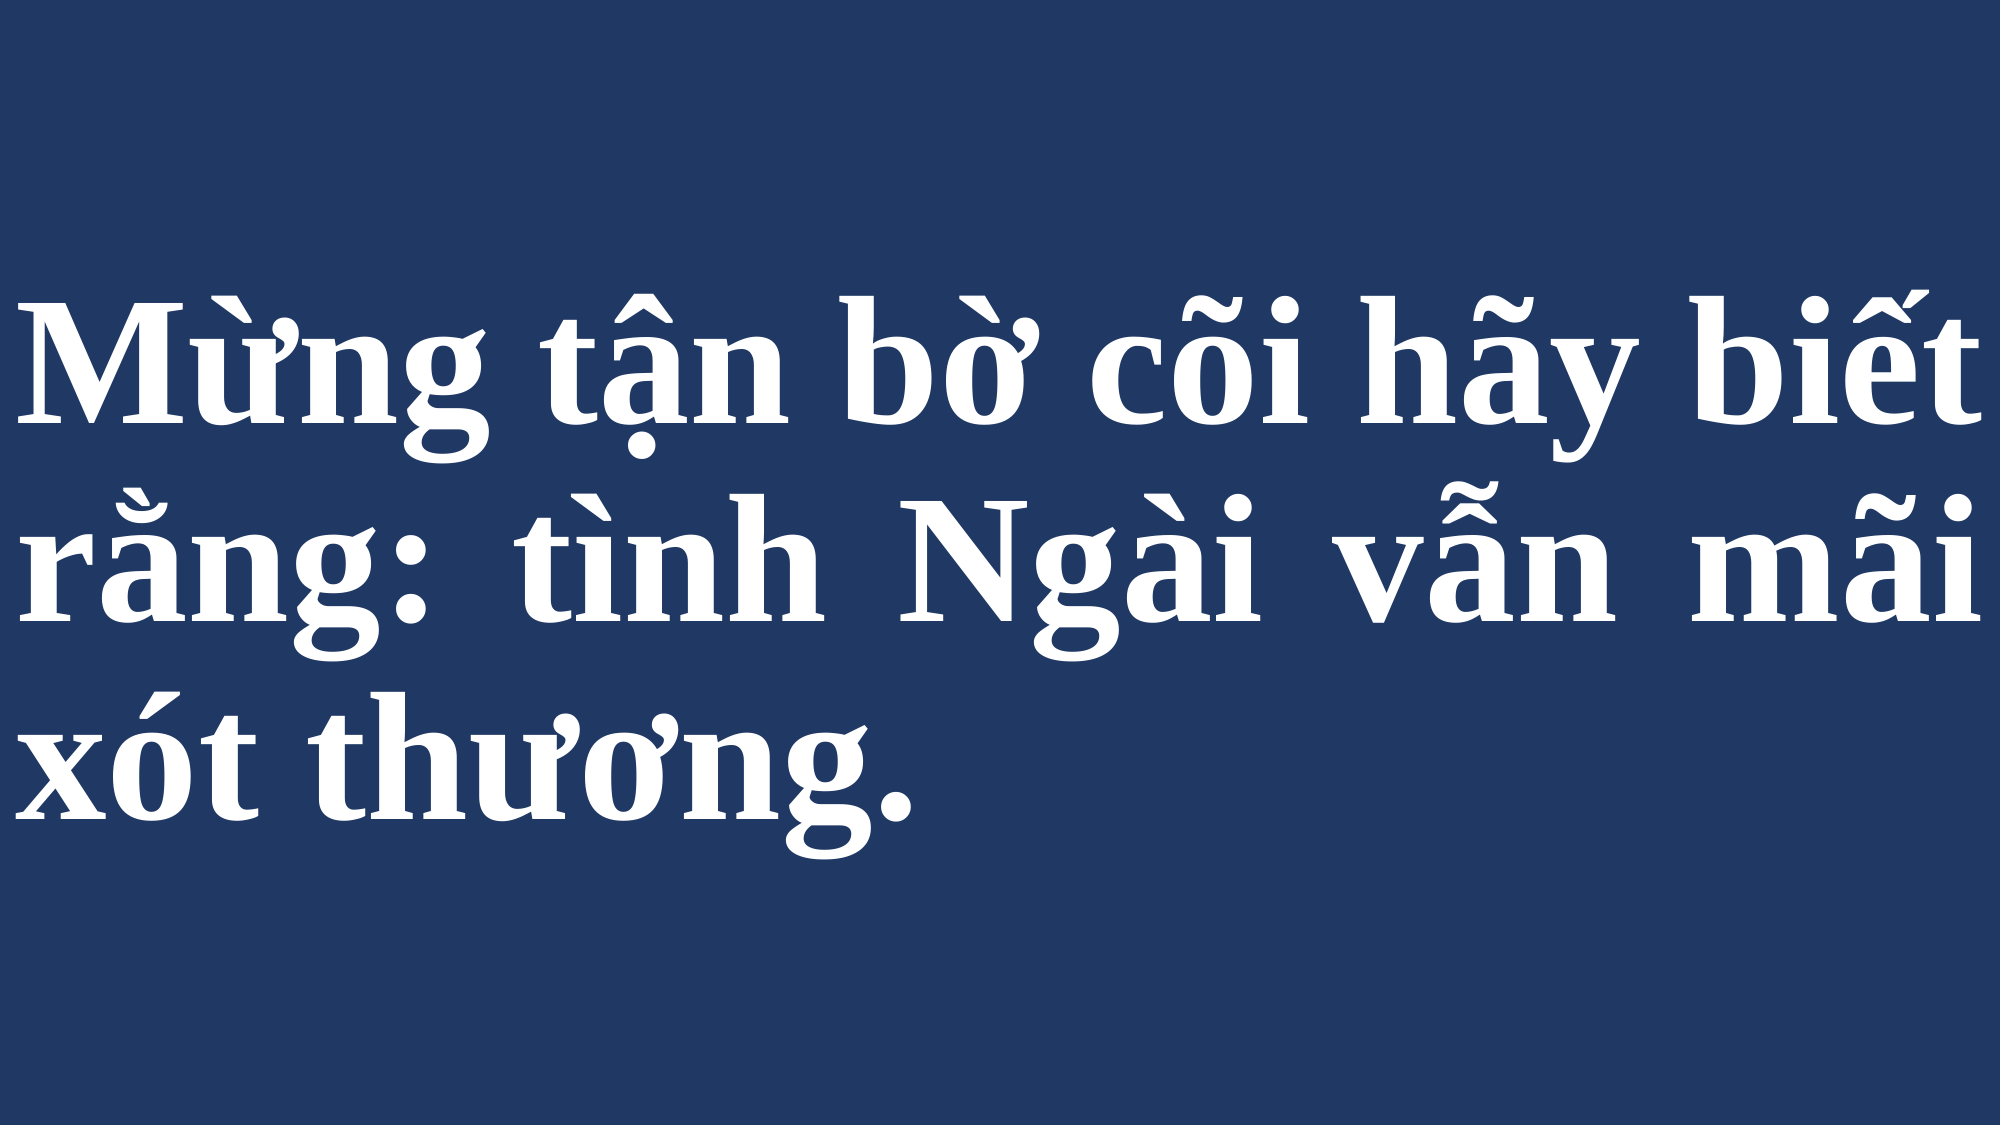

# Mừng tận bờ cõi hãy biết rằng: tình Ngài vẫn mãi xót thương.